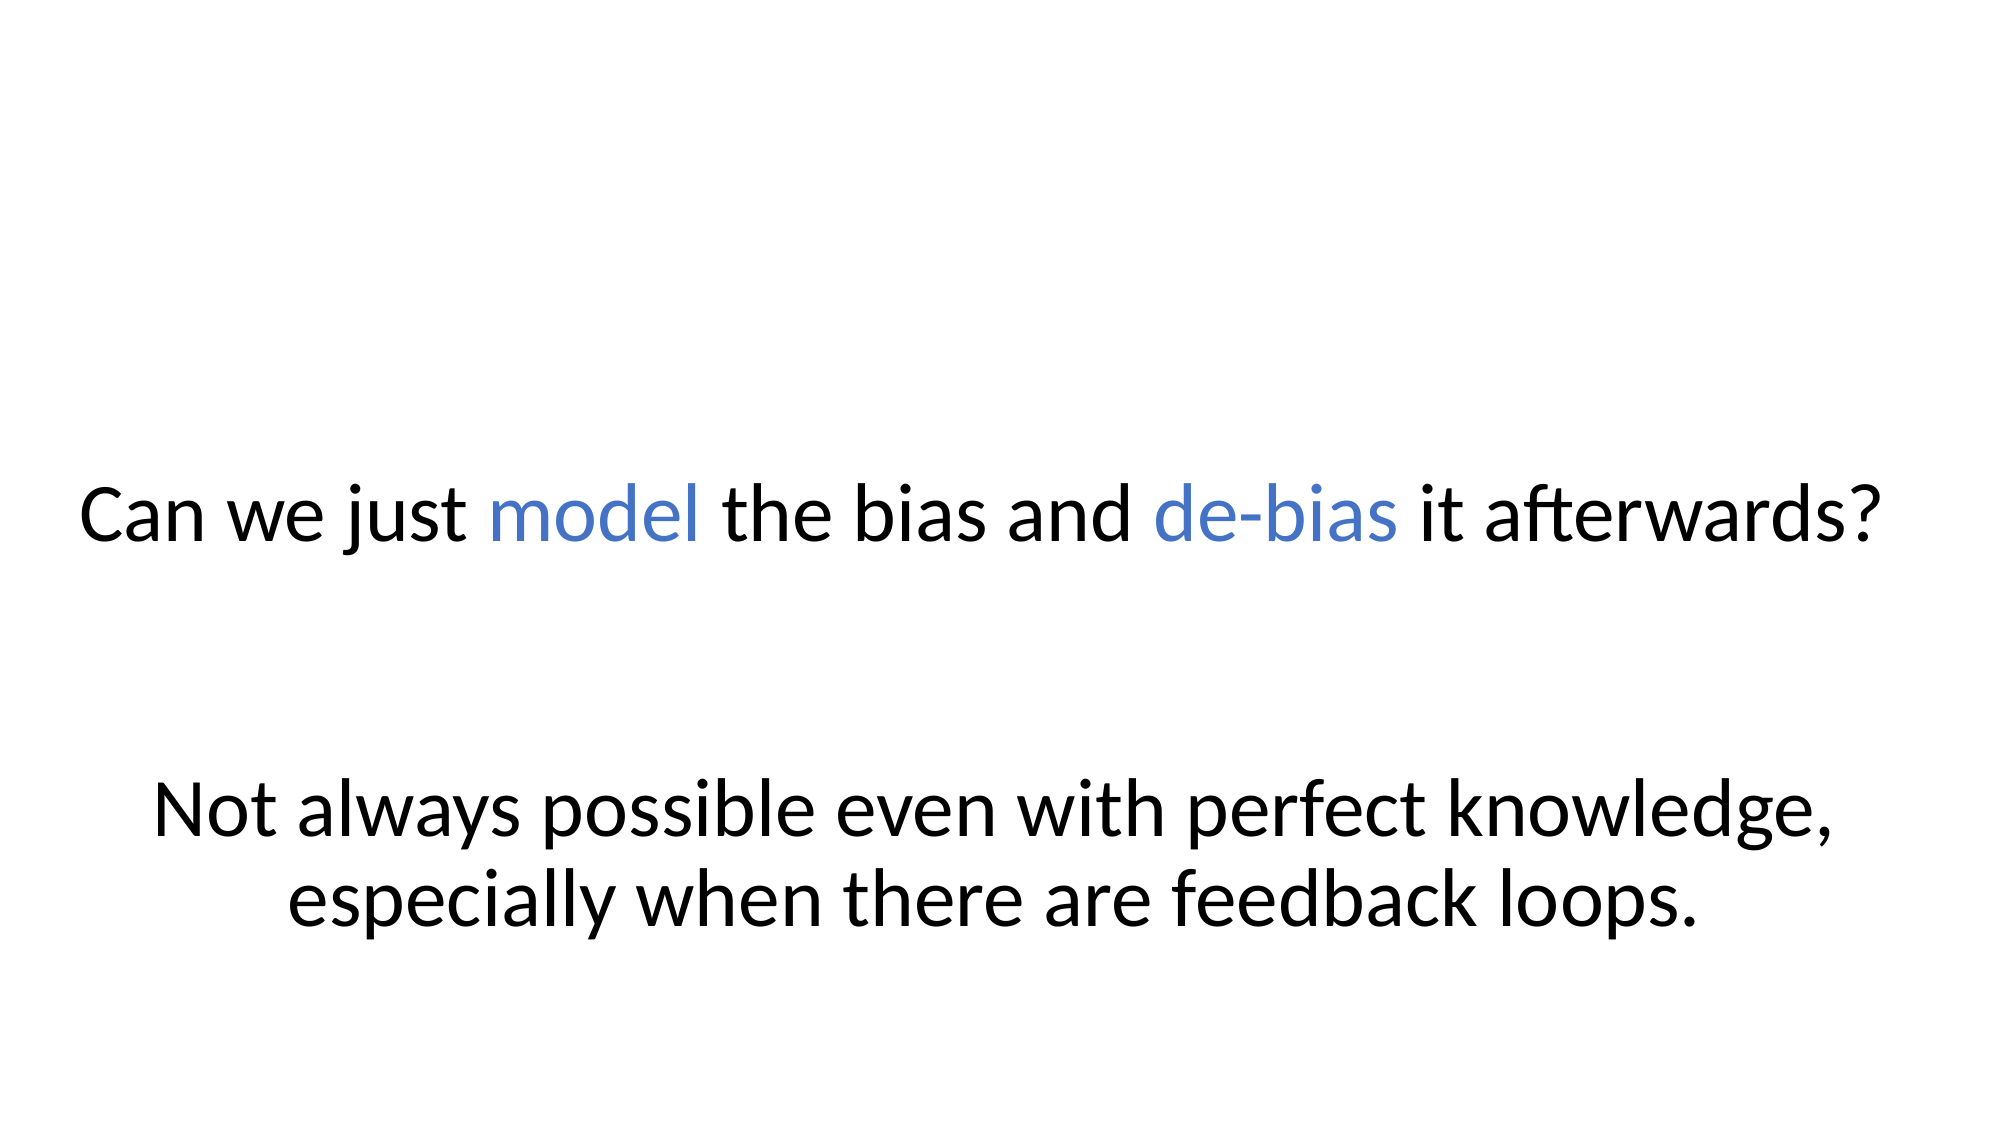

# Can we just model the bias and de-bias it afterwards?
Not always possible even with perfect knowledge, especially when there are feedback loops.